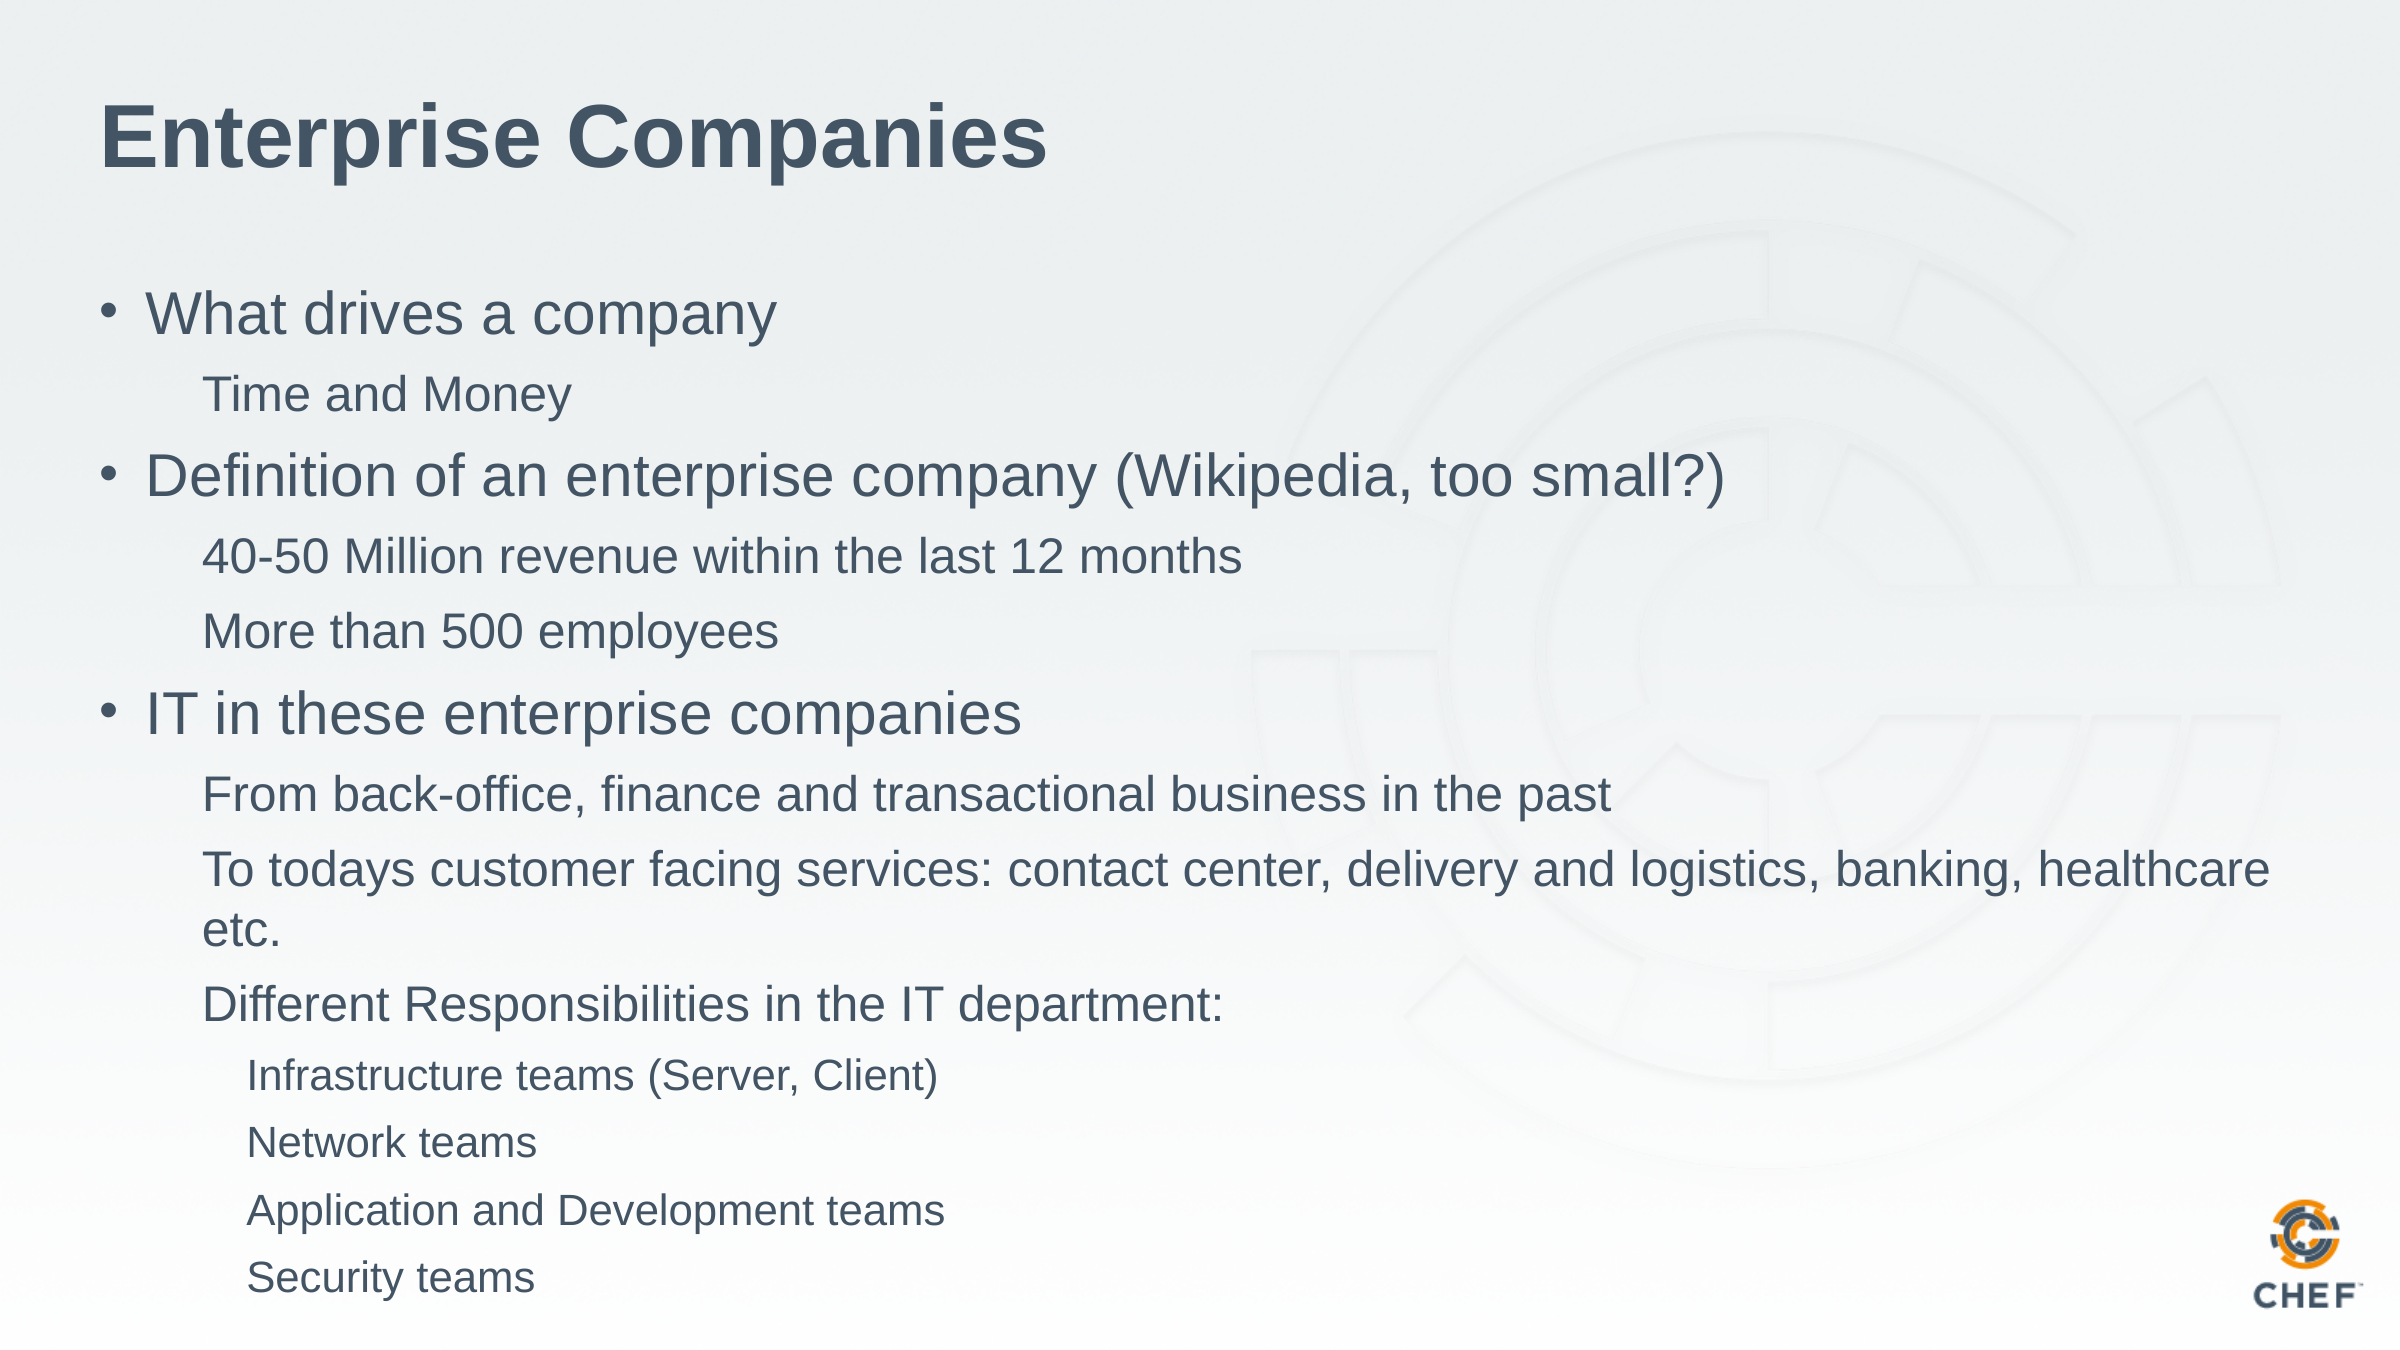

# Enterprise Companies
What drives a company
Time and Money
Definition of an enterprise company (Wikipedia, too small?)
40-50 Million revenue within the last 12 months
More than 500 employees
IT in these enterprise companies
From back-office, finance and transactional business in the past
To todays customer facing services: contact center, delivery and logistics, banking, healthcare etc.
Different Responsibilities in the IT department:
Infrastructure teams (Server, Client)
Network teams
Application and Development teams
Security teams
…